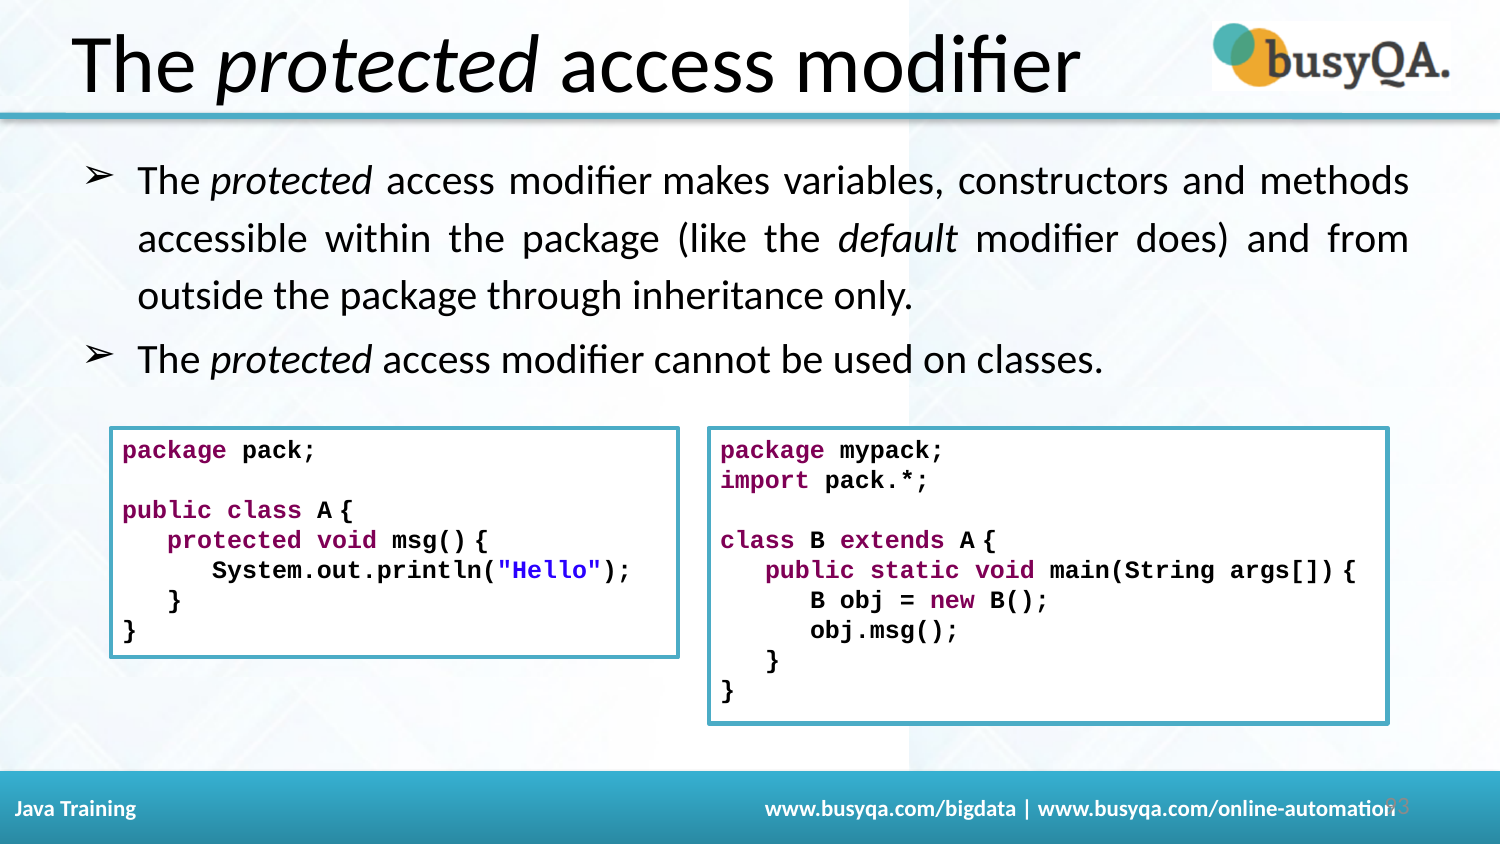

The protected access modifier
The protected access modifier makes variables, constructors and methods accessible within the package (like the default modifier does) and from outside the package through inheritance only.
The protected access modifier cannot be used on classes.

package pack;

public class A {
   protected void msg() {
      System.out.println("Hello");
   }
}
package mypack;
import pack.*;

class B extends A {
   public static void main(String args[]) {
      B obj = new B();
      obj.msg();
   }
}
93